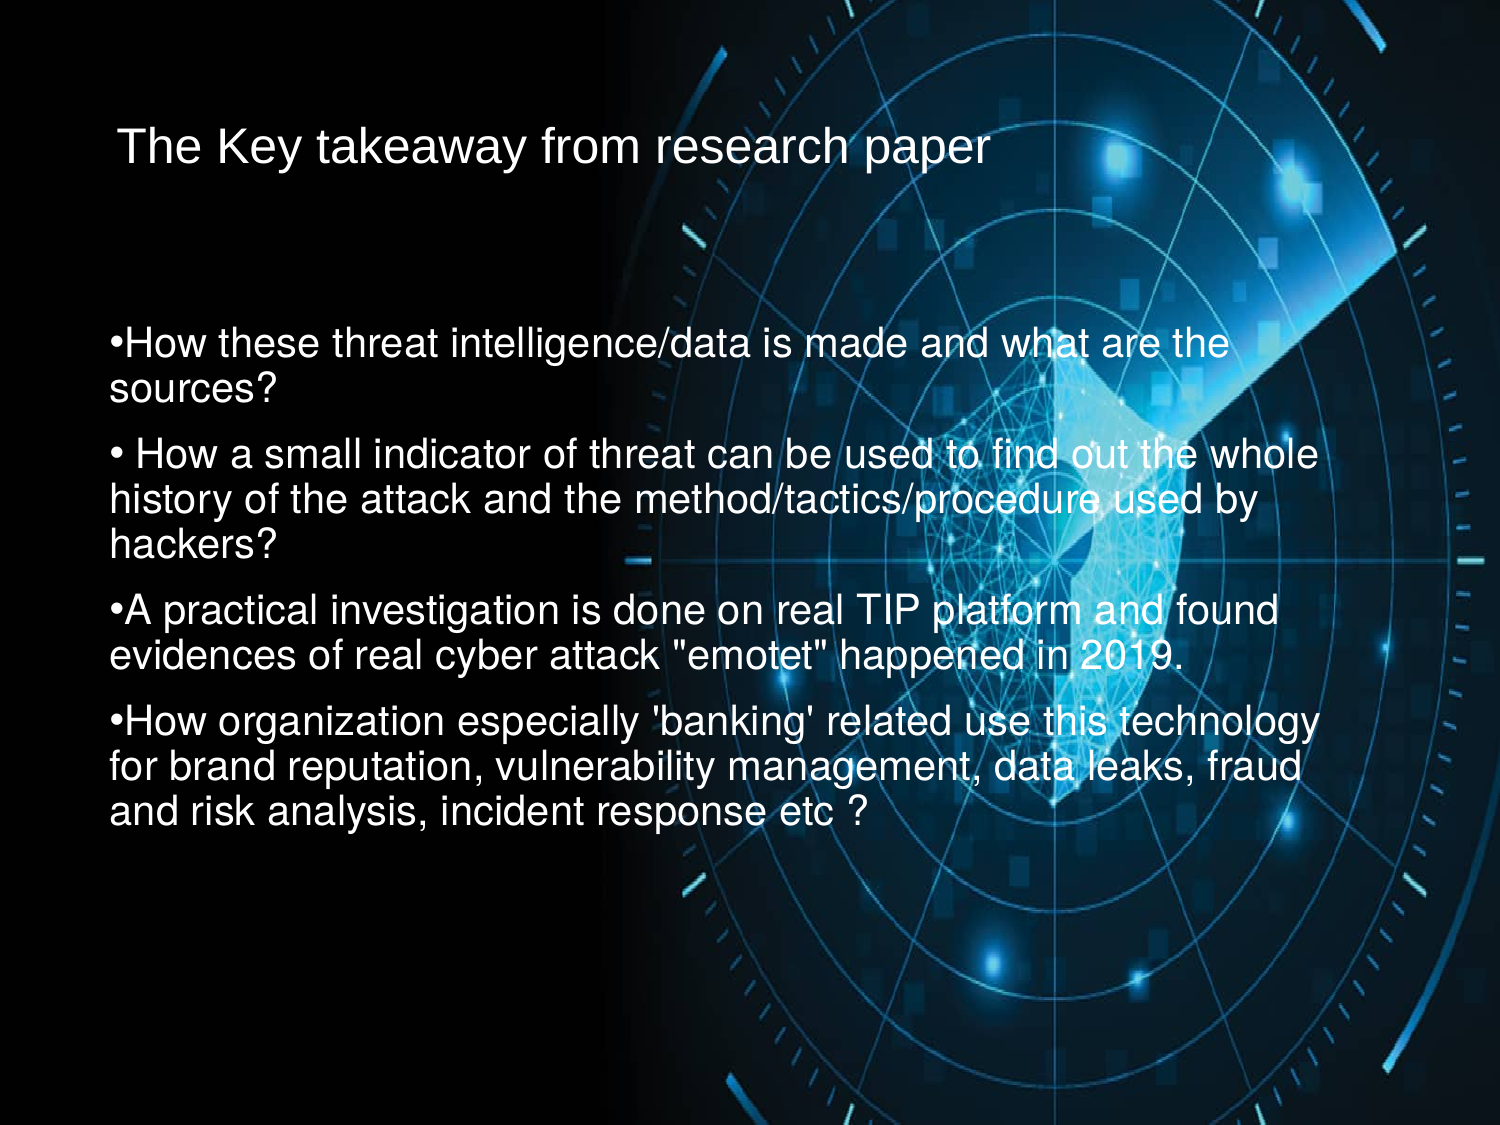

# The Key takeaway from research paper

How these threat intelligence/data is made and what are the sources?
 How a small indicator of threat can be used to find out the whole history of the attack and the method/tactics/procedure used by hackers?
A practical investigation is done on real TIP platform and found evidences of real cyber attack "emotet" happened in 2019.
How organization especially 'banking' related use this technology for brand reputation, vulnerability management, data leaks, fraud and risk analysis, incident response etc ?